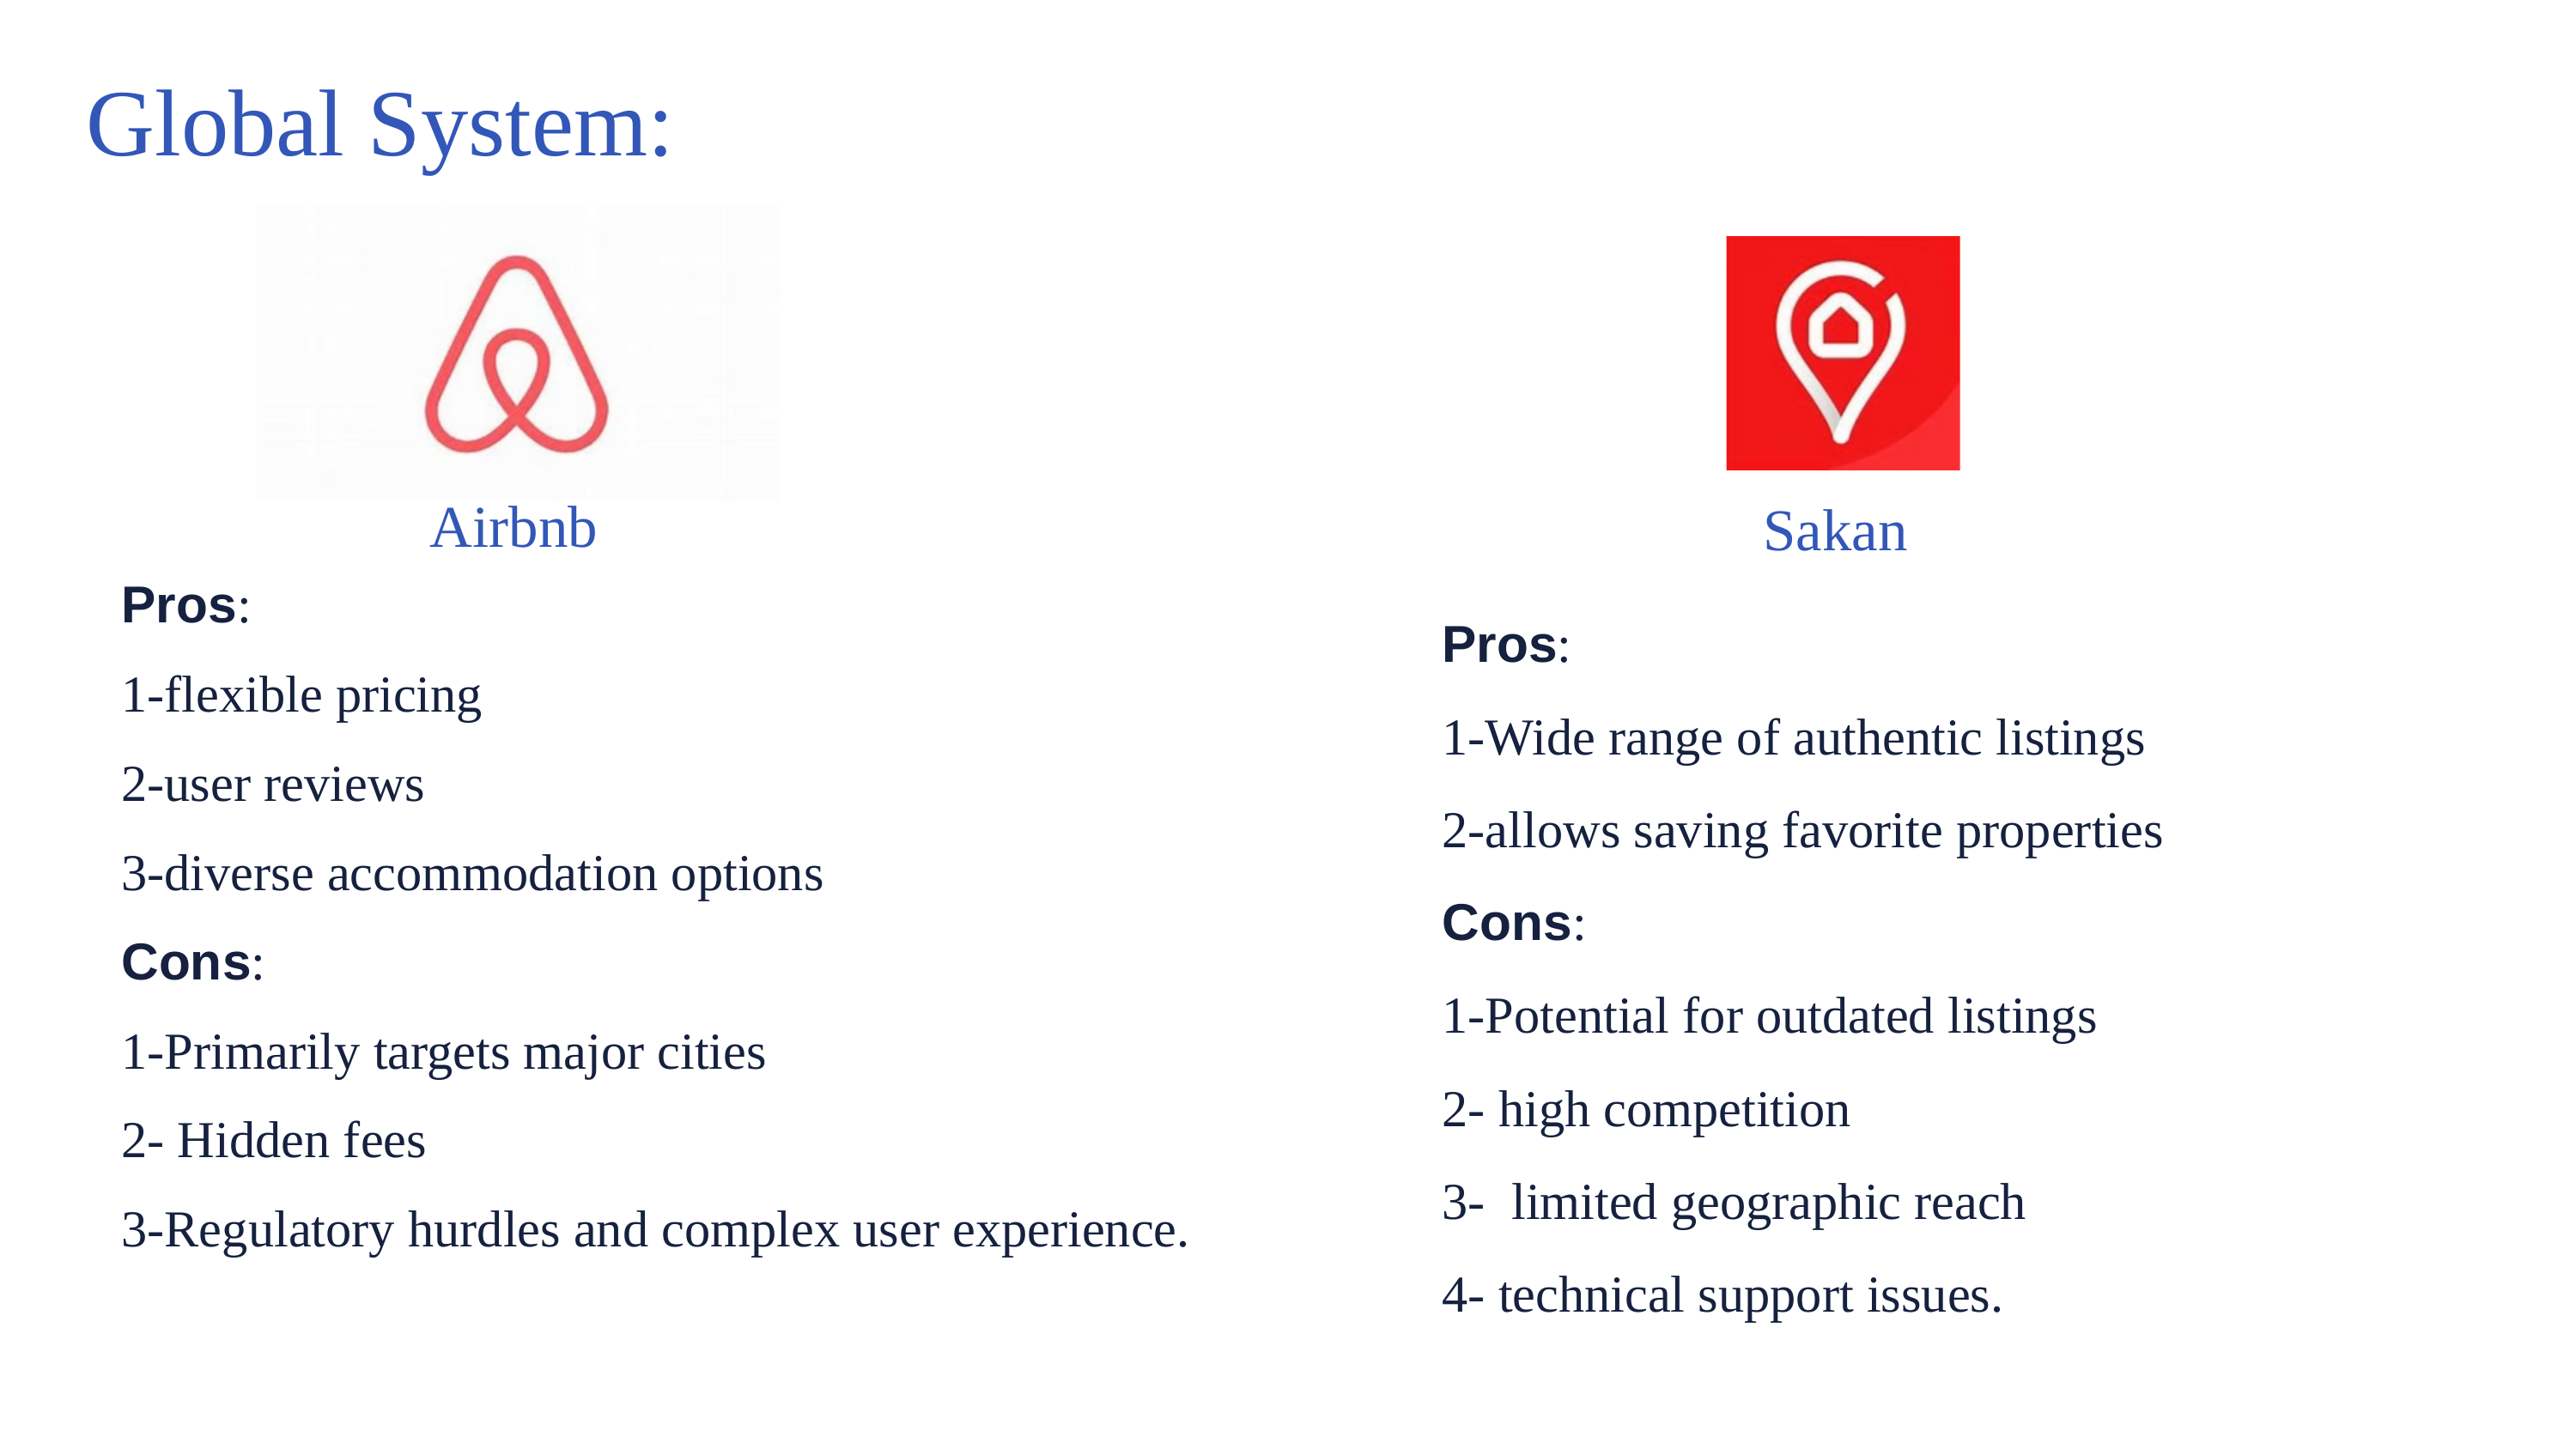

Global System:

Airbnb
Sakan
Pros:
1-flexible pricing
2-user reviews
3-diverse accommodation options
Cons:
1-Primarily targets major cities
2- Hidden fees
3-Regulatory hurdles and complex user experience.
Pros:
1-Wide range of authentic listings
2-allows saving favorite properties
Cons:
1-Potential for outdated listings
2- high competition
3-  limited geographic reach
4- technical support issues.